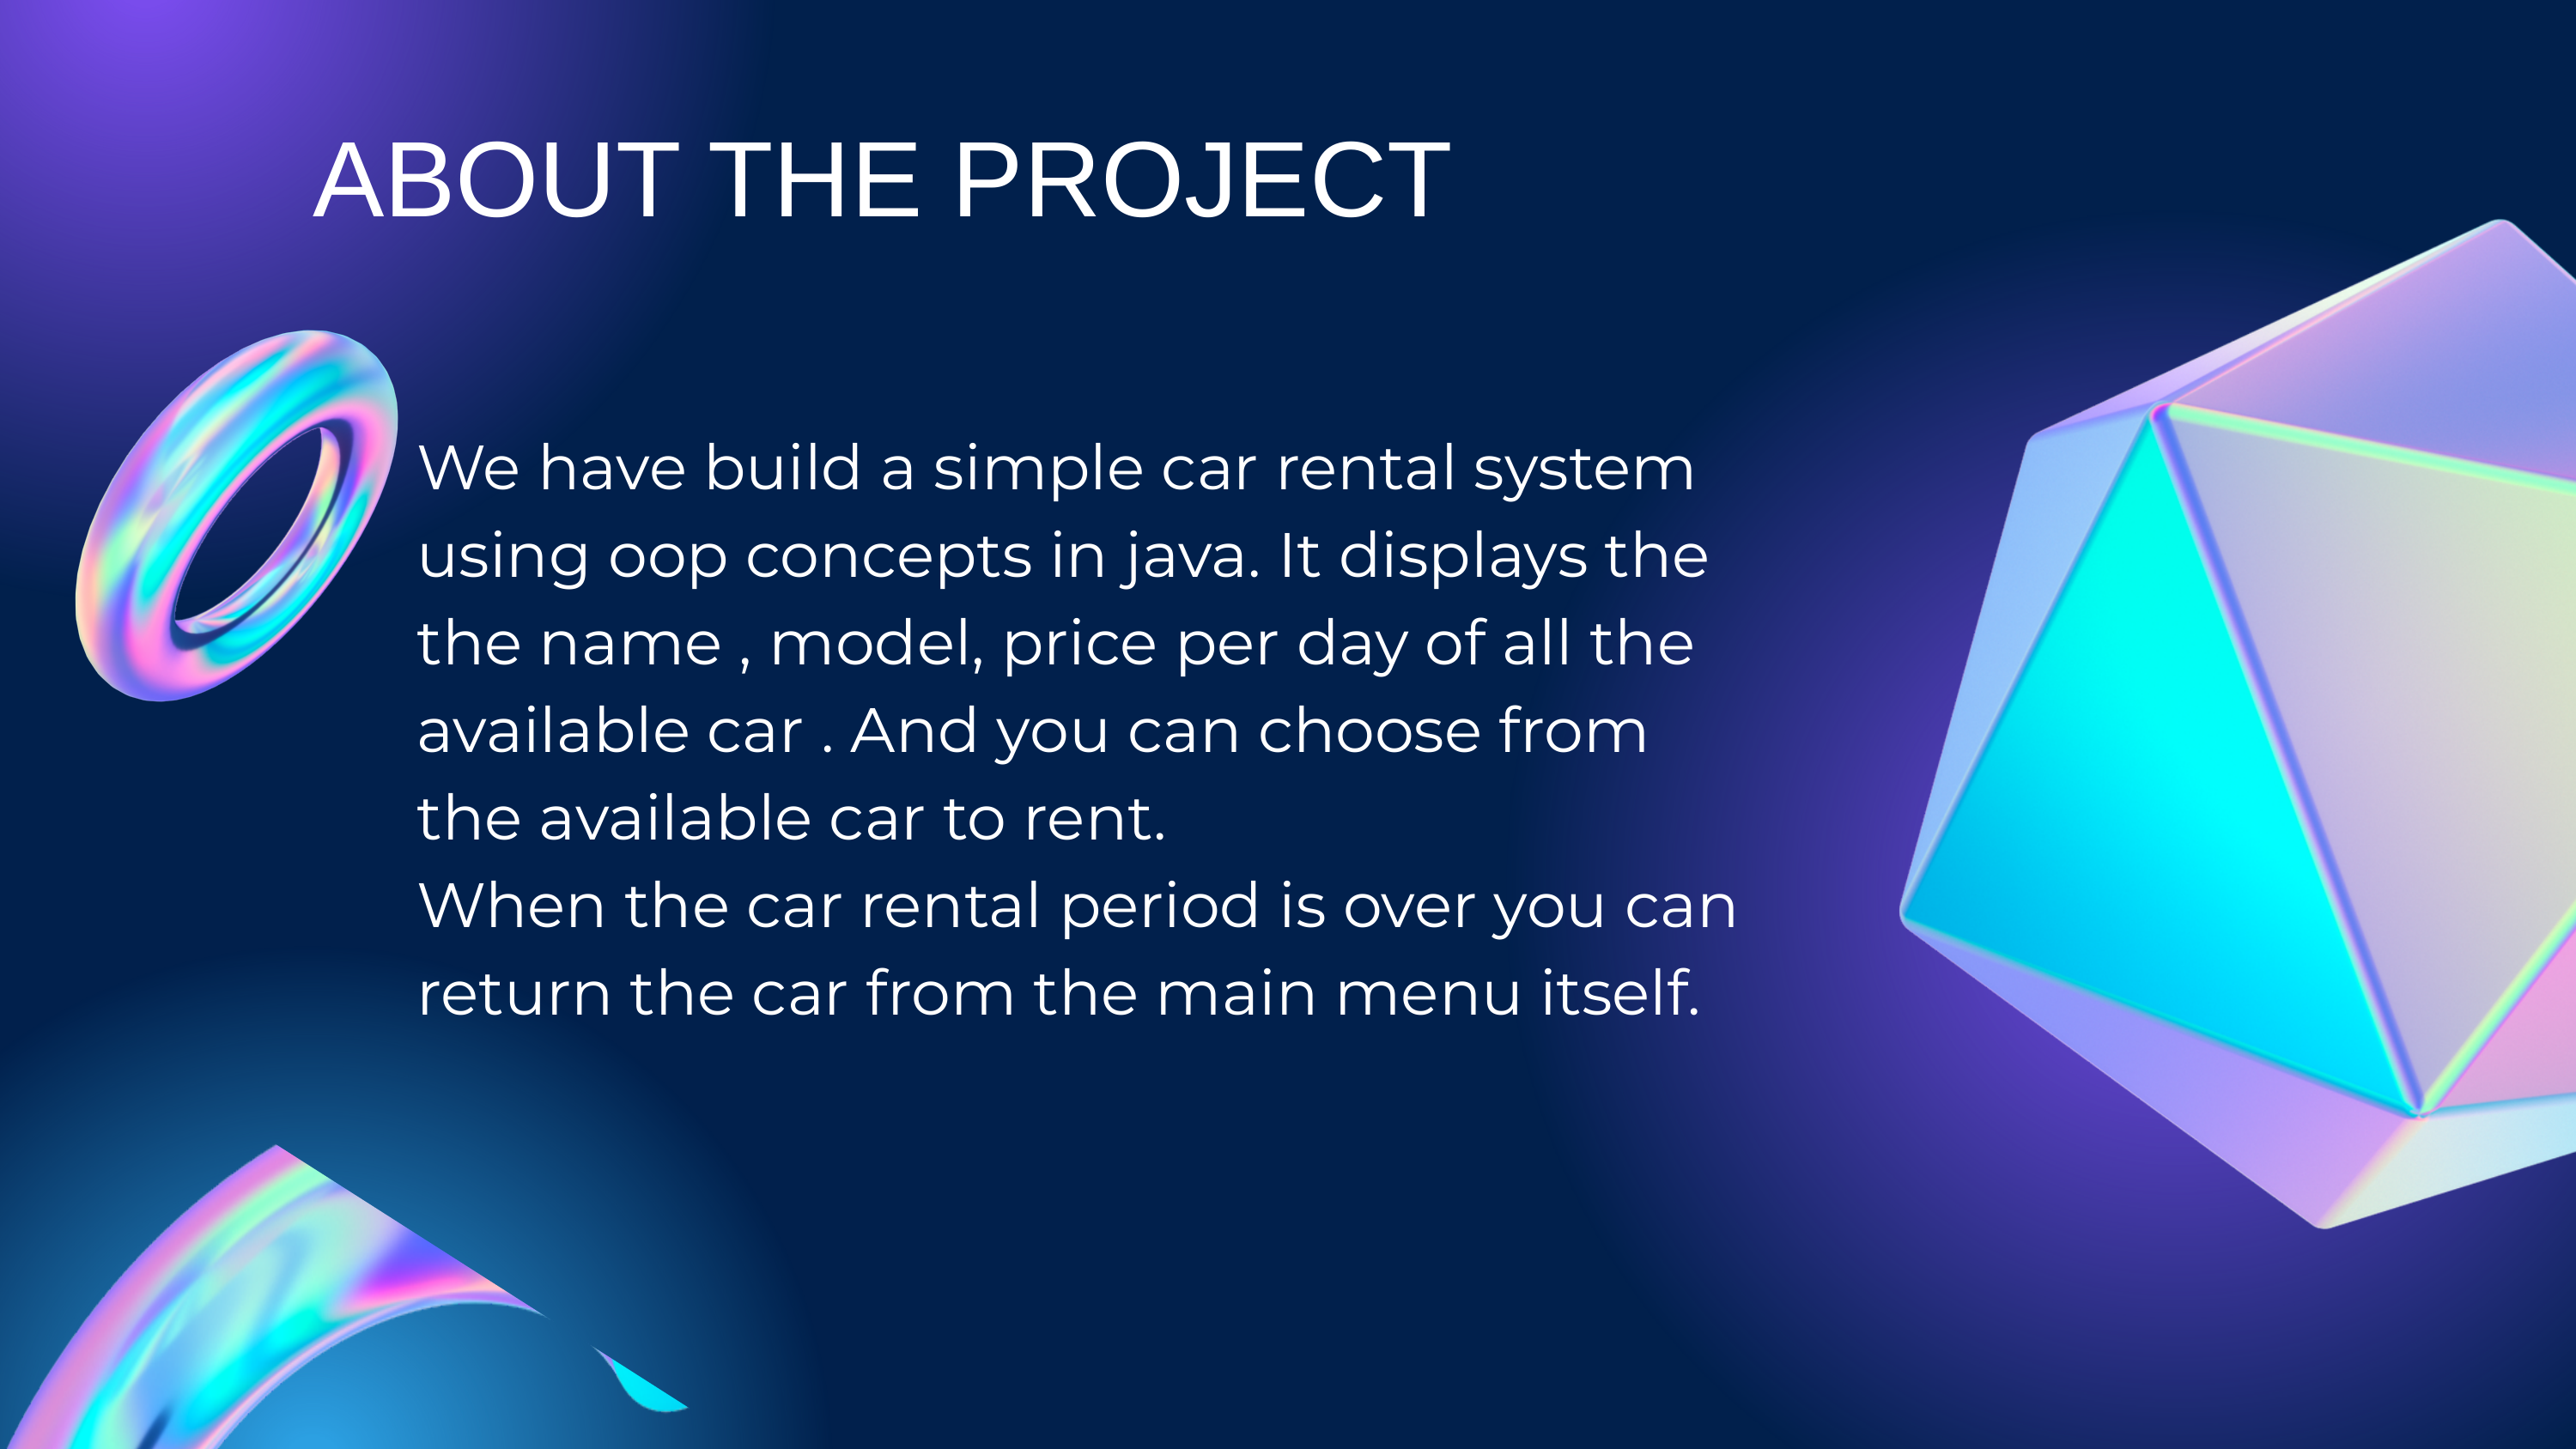

ABOUT THE PROJECT

We have build a simple car rental system using oop concepts in java. It displays the the name , model, price per day of all the available car . And you can choose from the available car to rent.
When the car rental period is over you can return the car from the main menu itself.